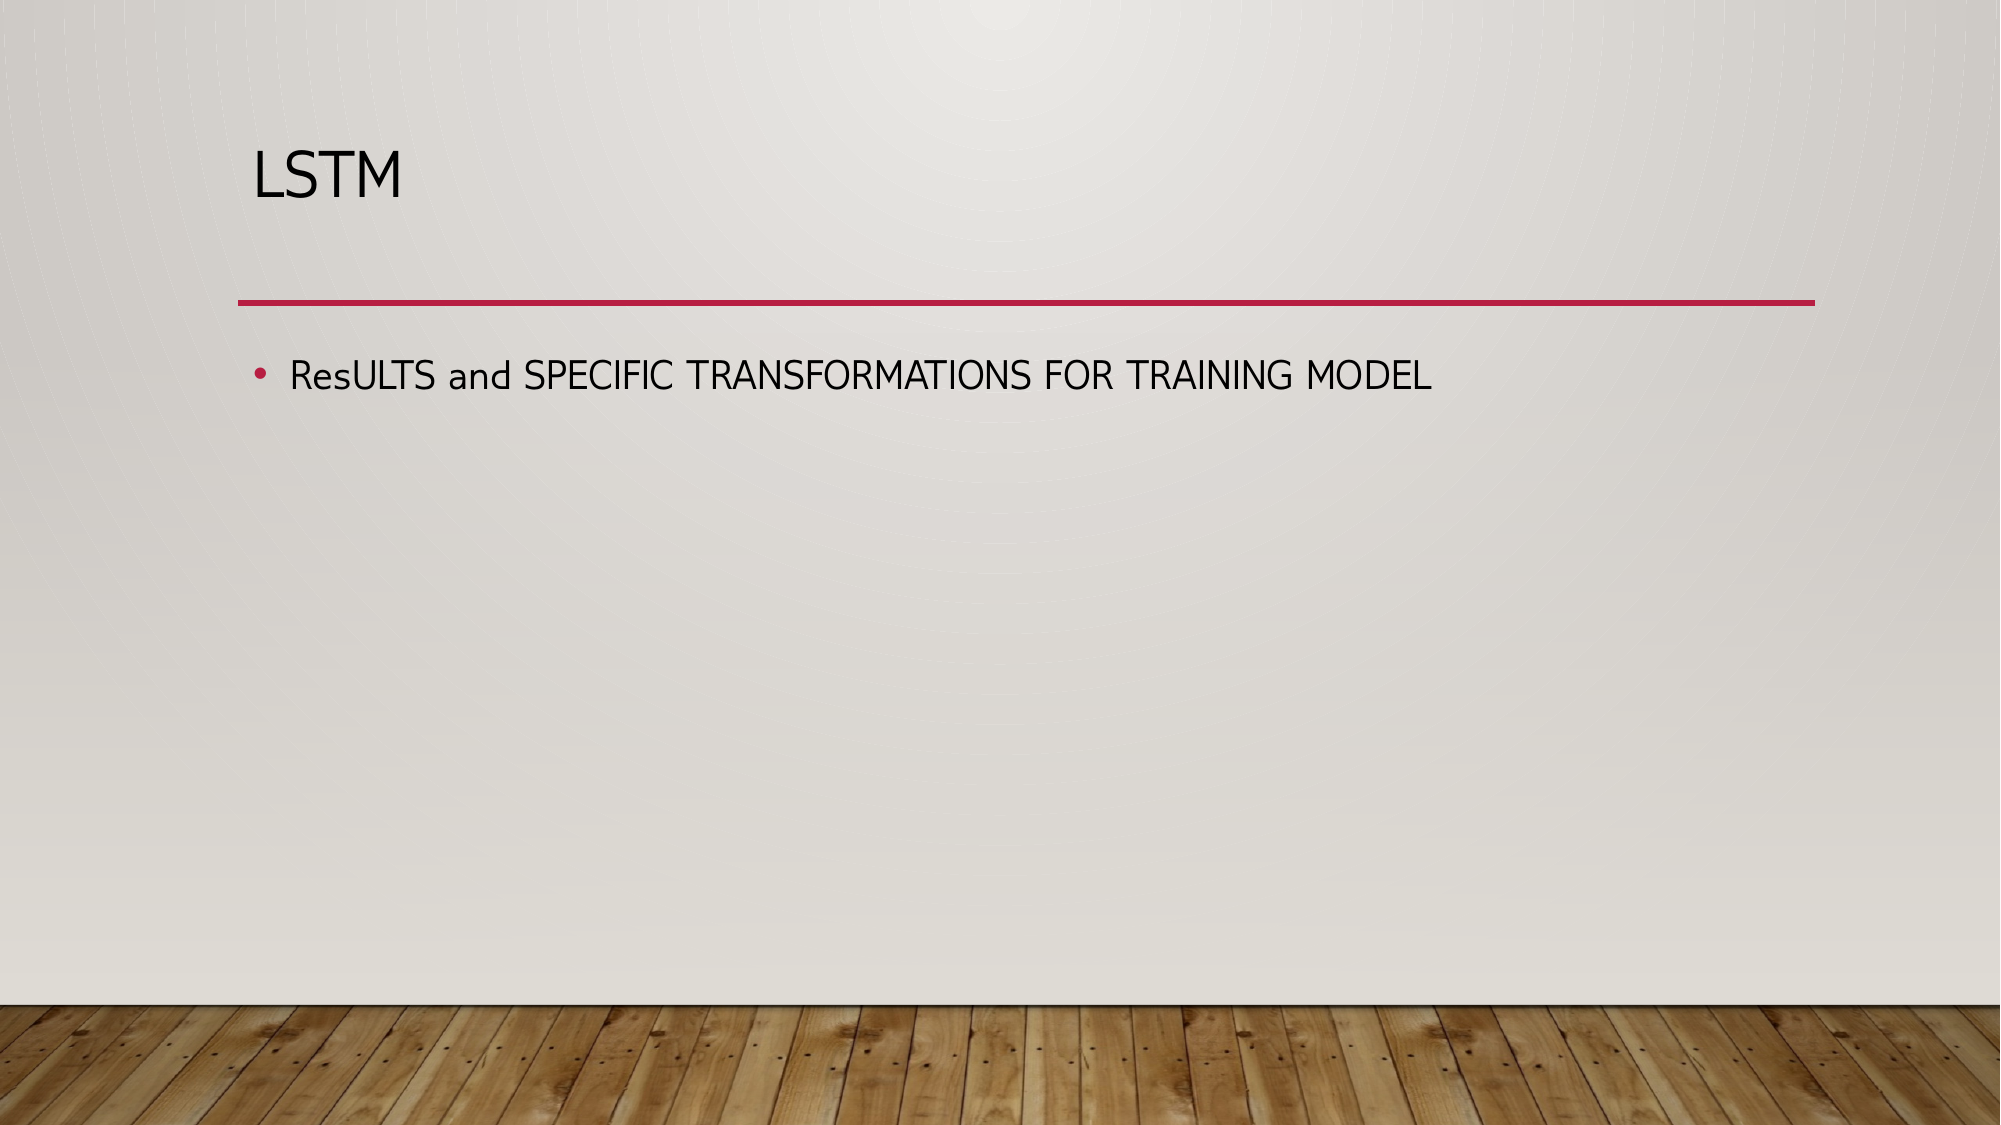

# LSTM
ResULTS and SPECIFIC TRANSFORMATIONS FOR TRAINING MODEL